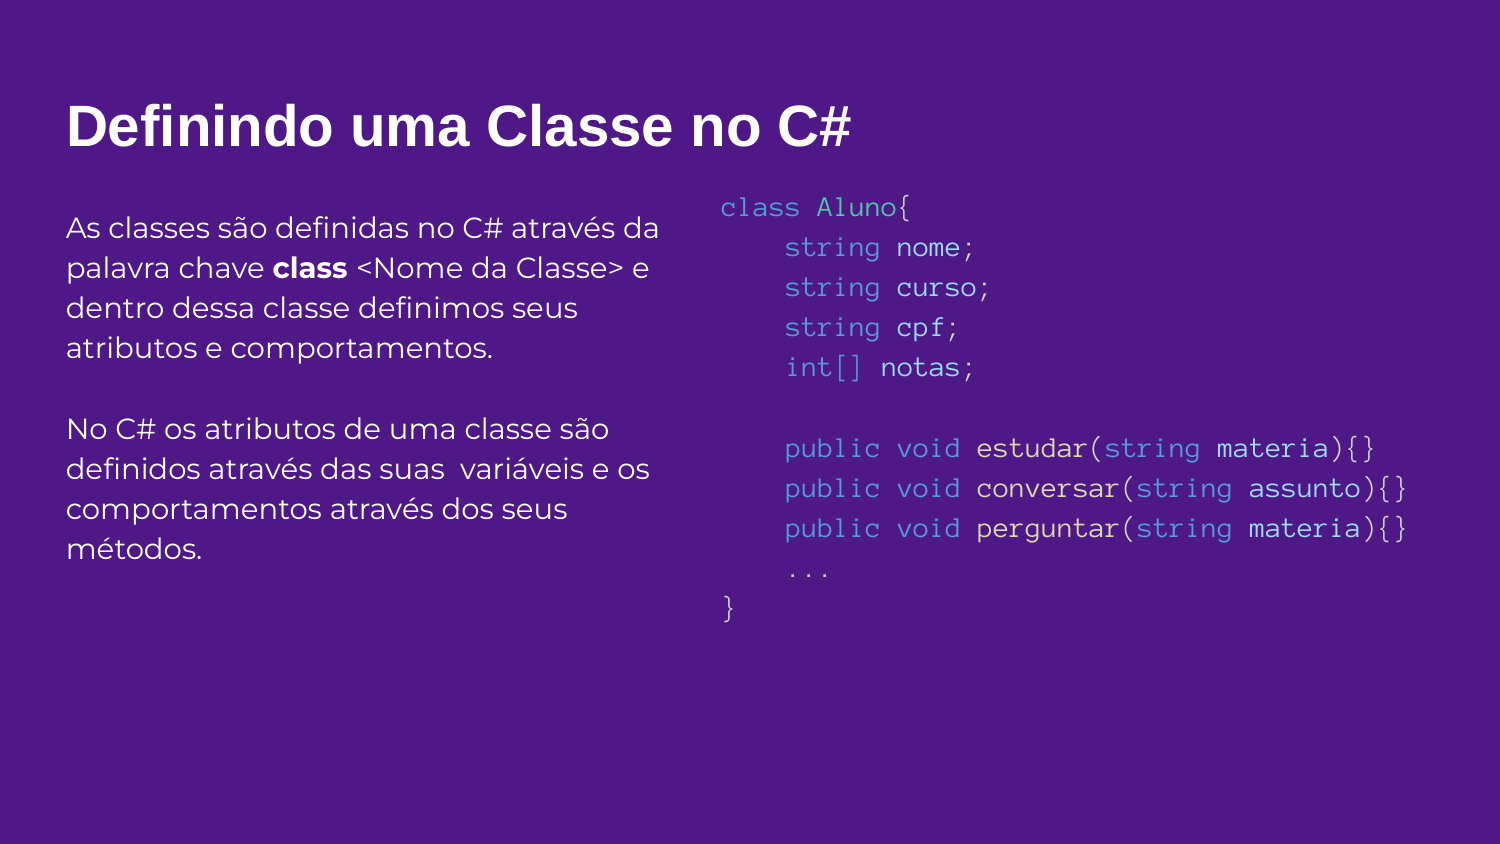

# Definindo uma Classe no C#
class Aluno{
    string nome;
    string curso;
    string cpf;
    int[] notas;

    public void estudar(string materia){}
    public void conversar(string assunto){}
    public void perguntar(string materia){}
    ...
}
As classes são definidas no C# através da palavra chave class <Nome da Classe> e dentro dessa classe definimos seus atributos e comportamentos.

No C# os atributos de uma classe são definidos através das suas  variáveis e os comportamentos através dos seus métodos.